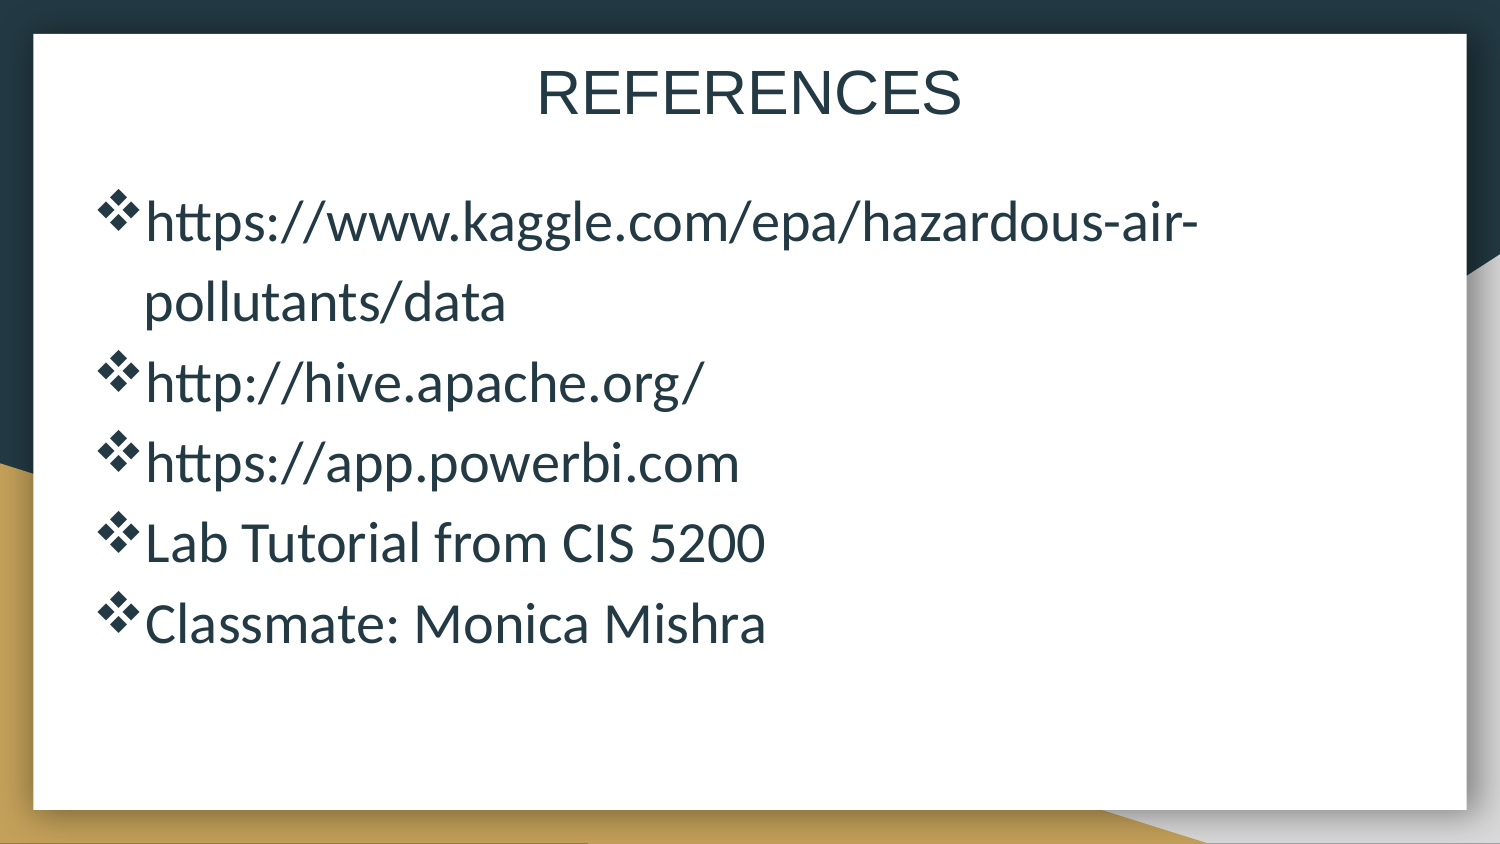

# REFERENCES
https://www.kaggle.com/epa/hazardous-air-pollutants/data
http://hive.apache.org/
https://app.powerbi.com
Lab Tutorial from CIS 5200
Classmate: Monica Mishra